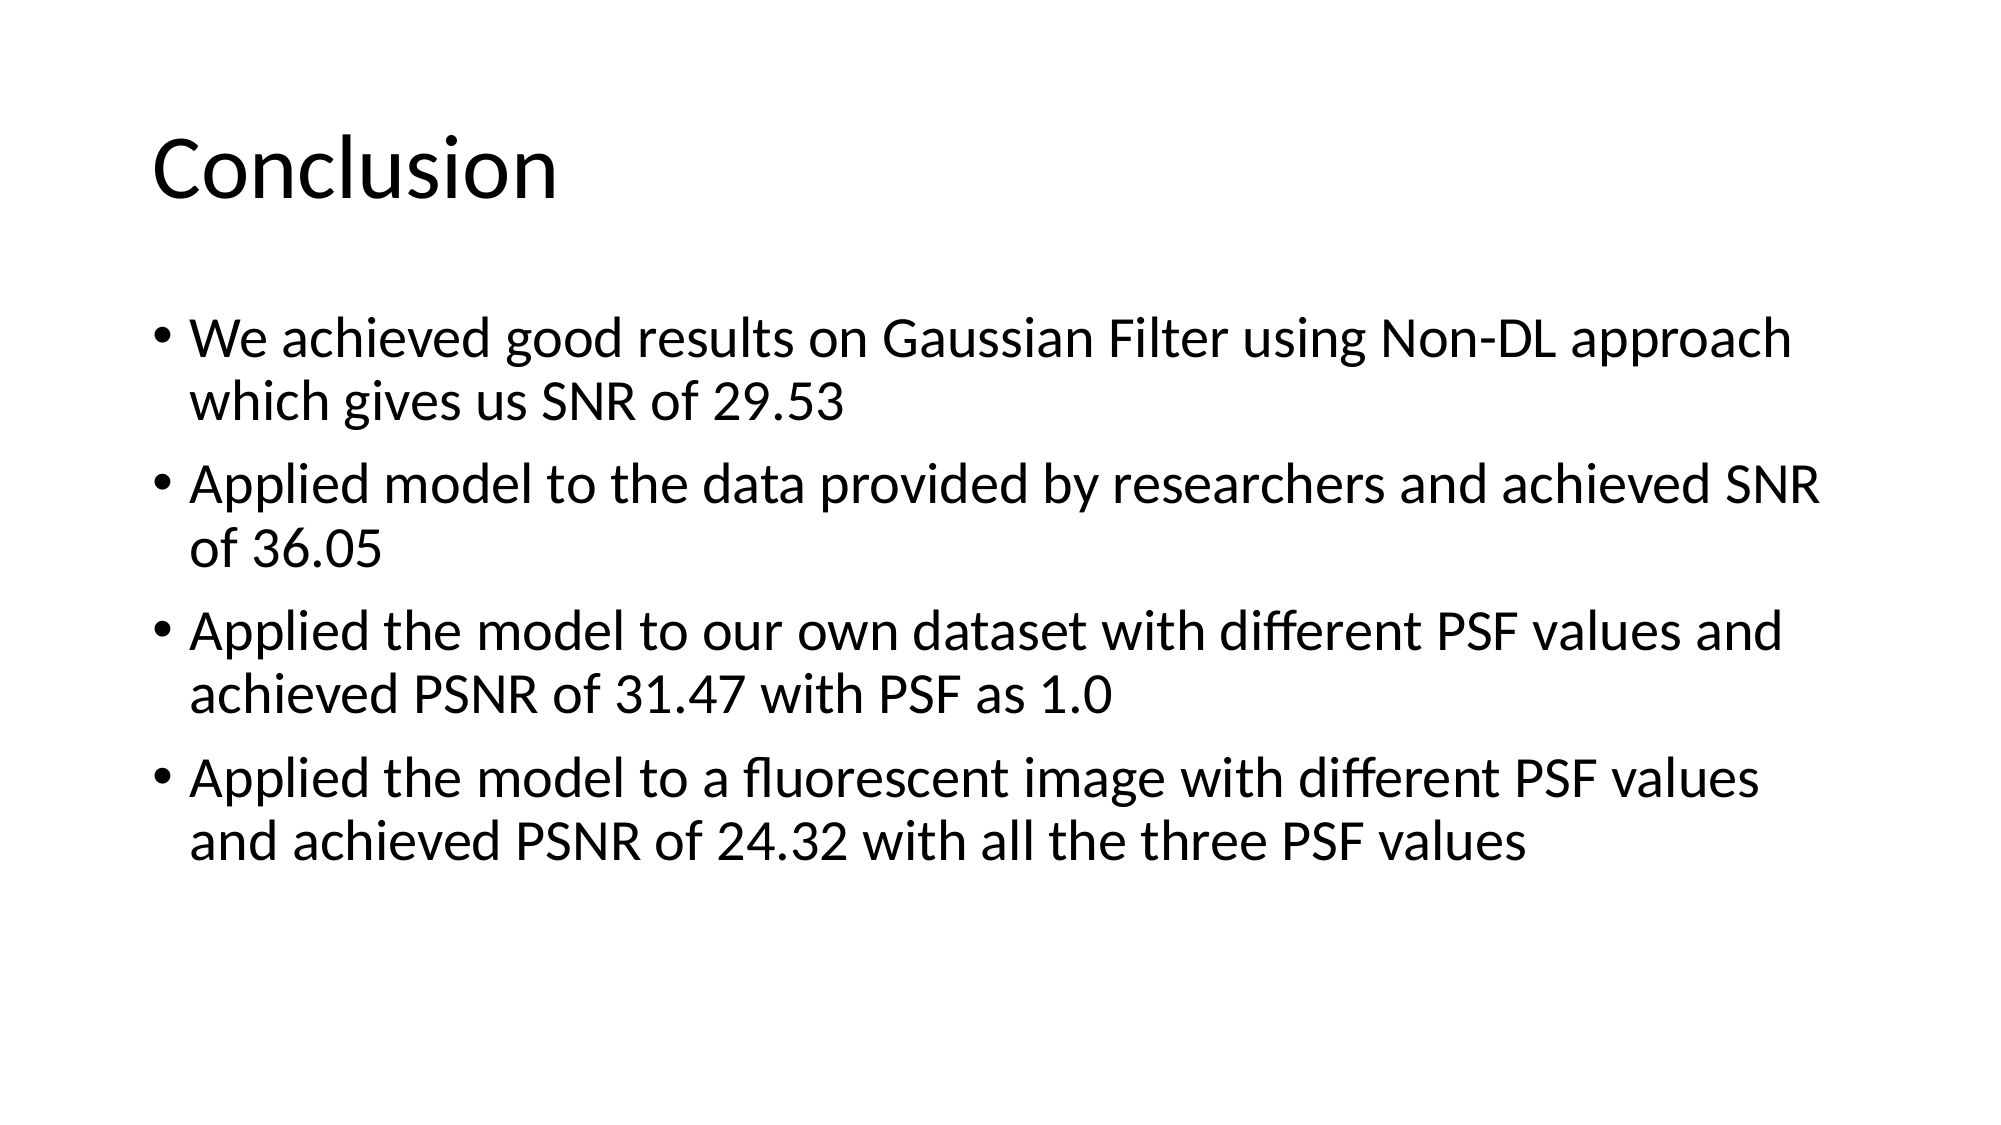

# Conclusion
We achieved good results on Gaussian Filter using Non-DL approach which gives us SNR of 29.53
Applied model to the data provided by researchers and achieved SNR of 36.05
Applied the model to our own dataset with different PSF values and achieved PSNR of 31.47 with PSF as 1.0
Applied the model to a fluorescent image with different PSF values and achieved PSNR of 24.32 with all the three PSF values